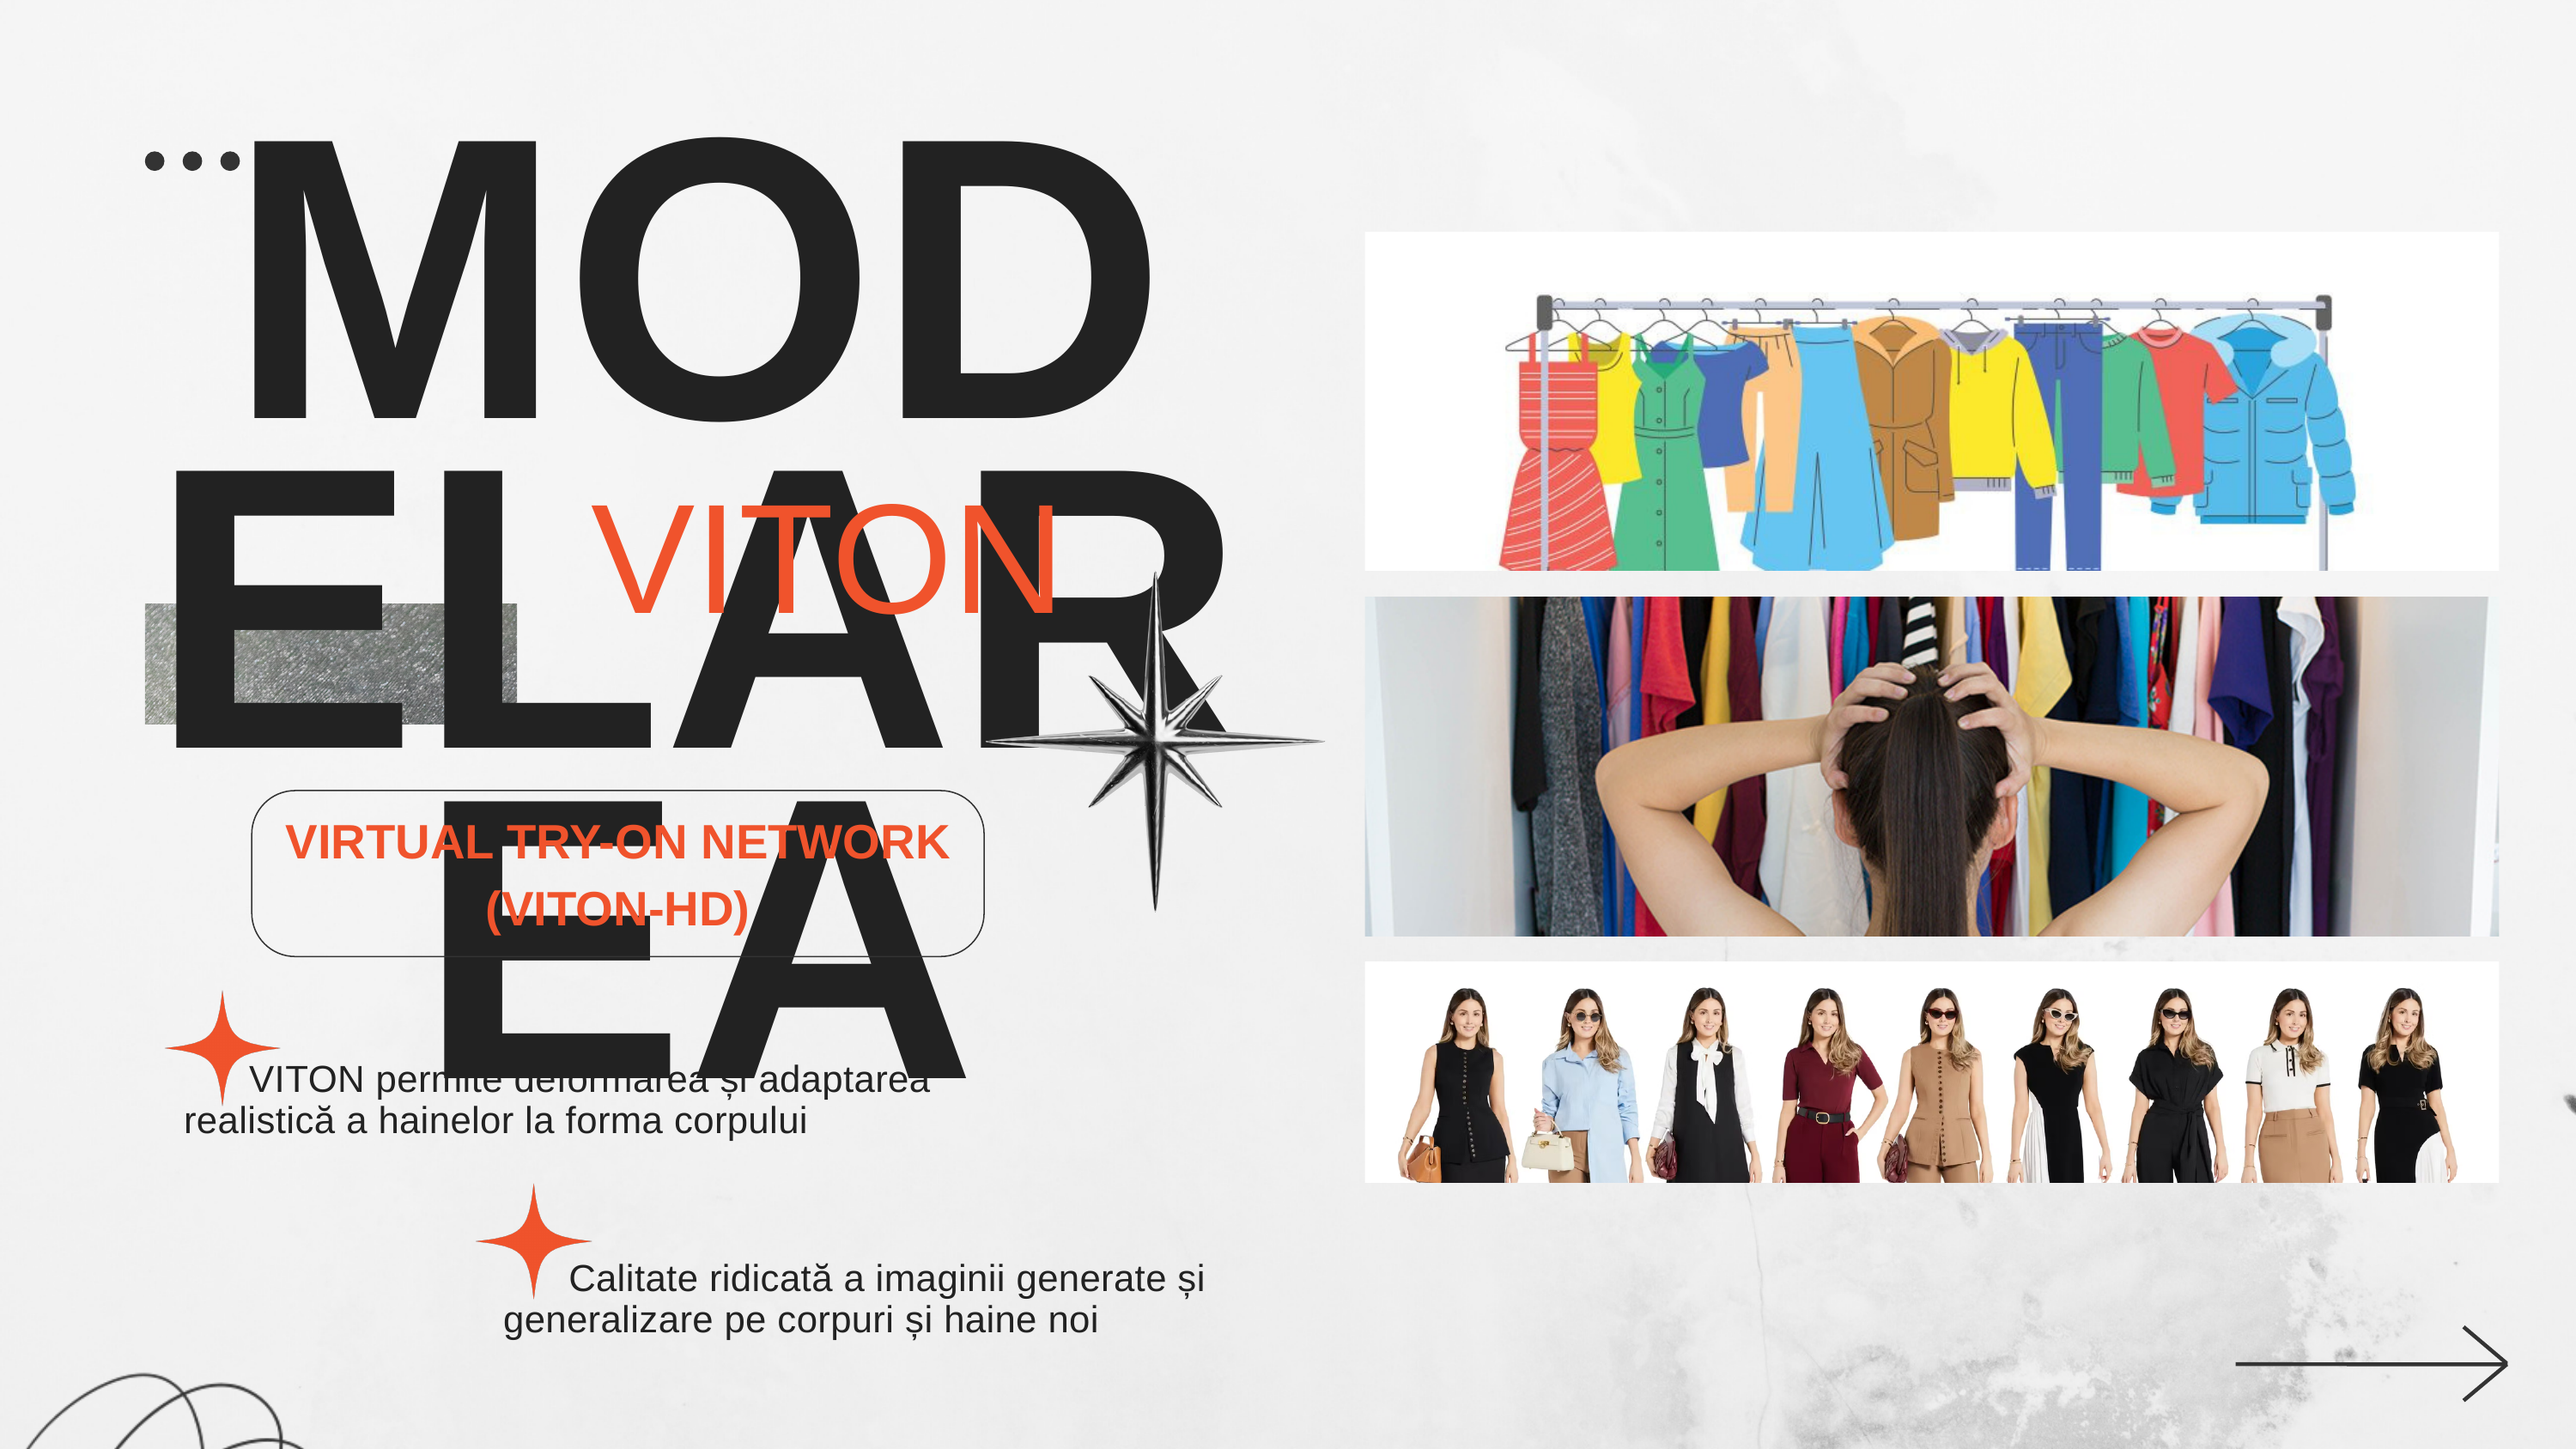

MODELAREA

VITON

VIRTUAL TRY-ON NETWORK (VITON-HD)

      VITON permite deformarea și adaptarea realistică a hainelor la forma corpului

      Calitate ridicată a imaginii generate și generalizare pe corpuri și haine noi